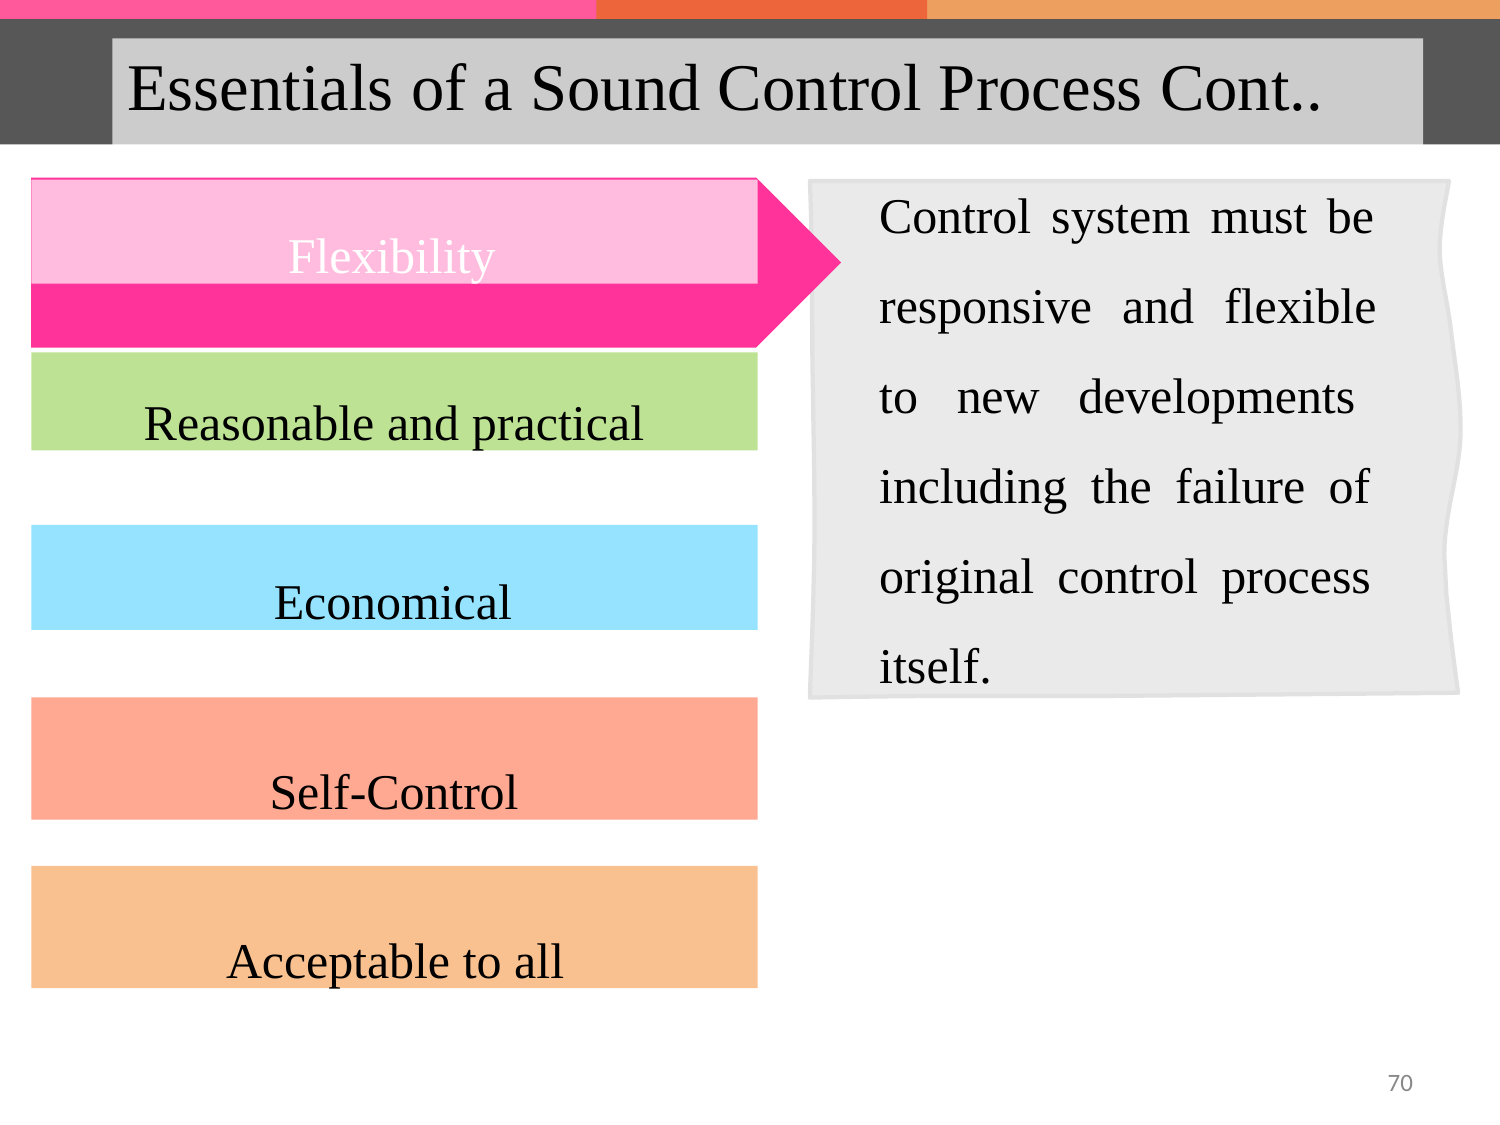

# Essentials of a Sound Control Process Cont..
Control system must be  responsive and flexible  to new developments  including the failure of  original control process  itself.

Flexibility
Reasonable and practical
Economical

Self-Control

Acceptable to all
70